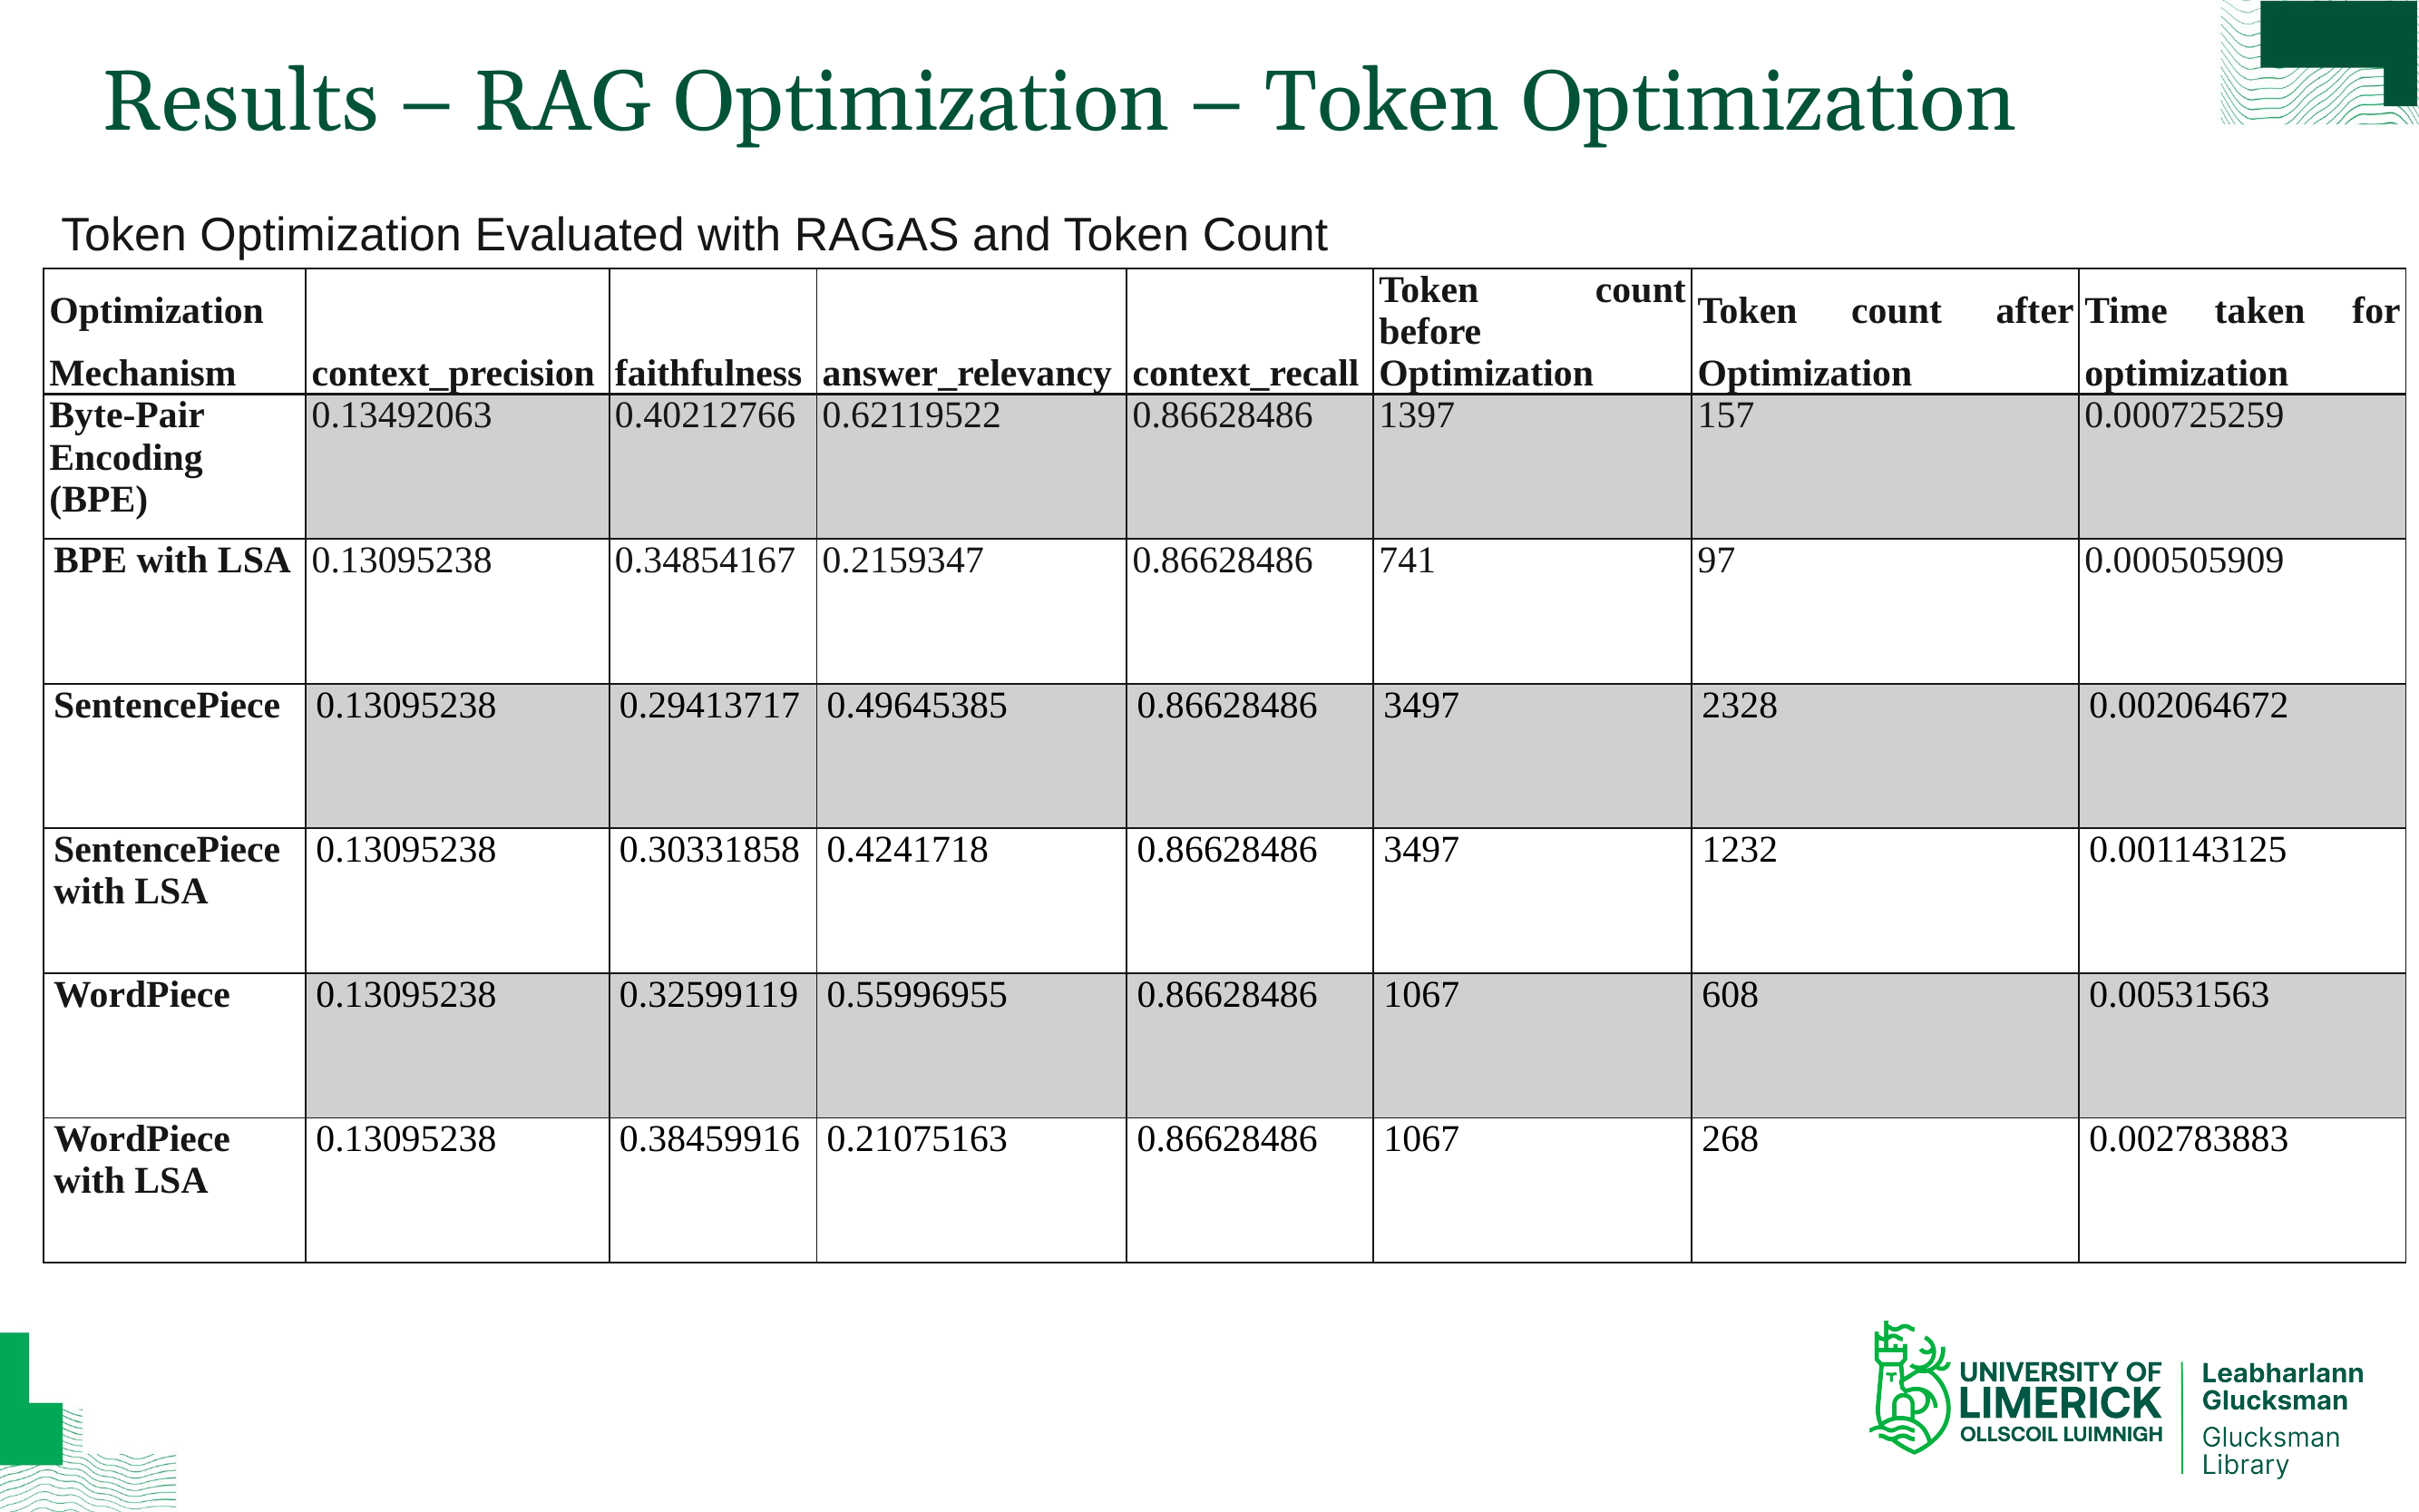

# Results – RAG Optimization – Token Optimization
Token Optimization Evaluated with RAGAS and Token Count
| Optimization Mechanism | context\_precision | faithfulness | answer\_relevancy | context\_recall | Token count before Optimization | Token count after Optimization | Time taken for optimization |
| --- | --- | --- | --- | --- | --- | --- | --- |
| Byte-Pair Encoding (BPE) | 0.13492063 | 0.40212766 | 0.62119522 | 0.86628486 | 1397 | 157 | 0.000725259 |
| BPE with LSA | 0.13095238 | 0.34854167 | 0.2159347 | 0.86628486 | 741 | 97 | 0.000505909 |
| SentencePiece | 0.13095238 | 0.29413717 | 0.49645385 | 0.86628486 | 3497 | 2328 | 0.002064672 |
| SentencePiece with LSA | 0.13095238 | 0.30331858 | 0.4241718 | 0.86628486 | 3497 | 1232 | 0.001143125 |
| WordPiece | 0.13095238 | 0.32599119 | 0.55996955 | 0.86628486 | 1067 | 608 | 0.00531563 |
| WordPiece with LSA | 0.13095238 | 0.38459916 | 0.21075163 | 0.86628486 | 1067 | 268 | 0.002783883 |